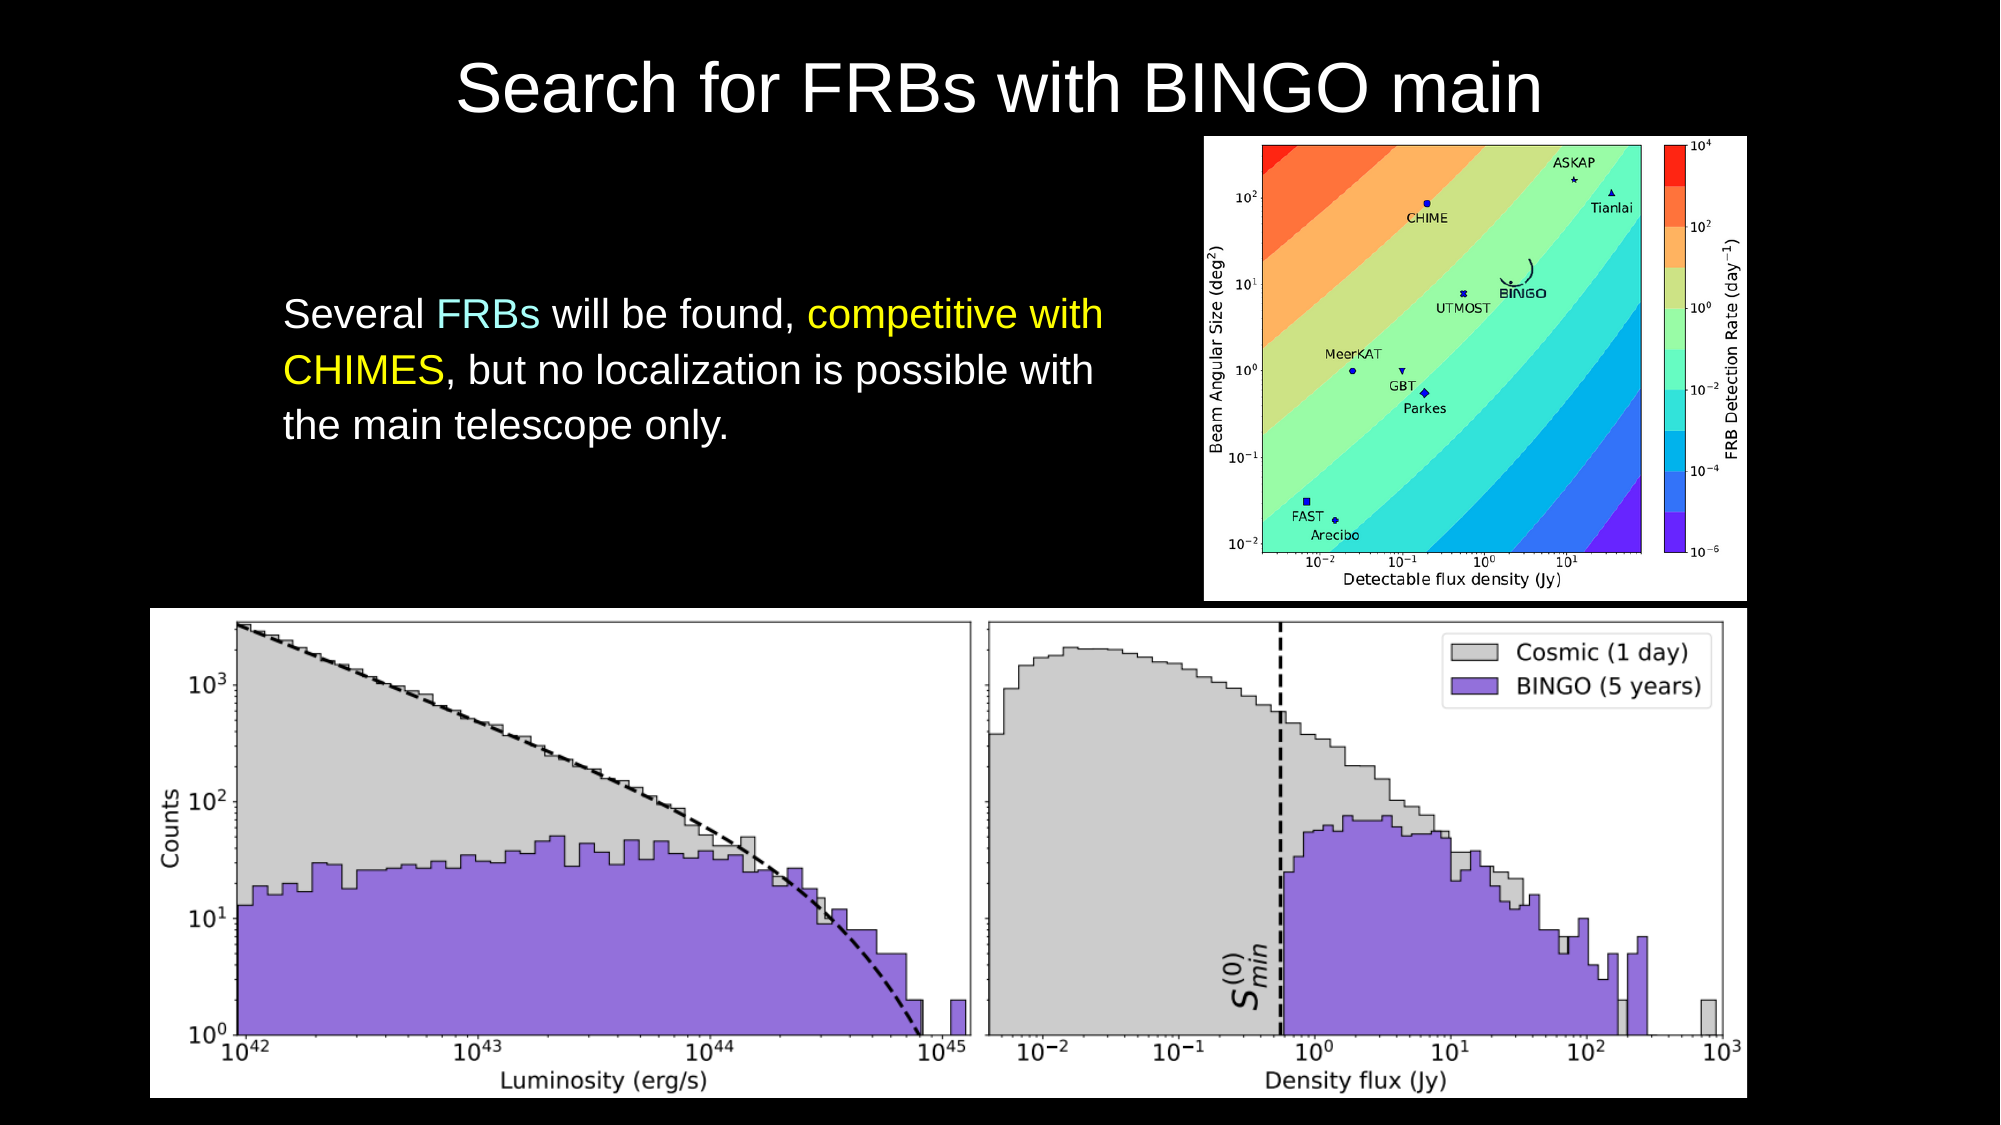

Search for FRBs with BINGO main

Several FRBs will be found, competitive with CHIMES, but no localization is possible with the main telescope only.